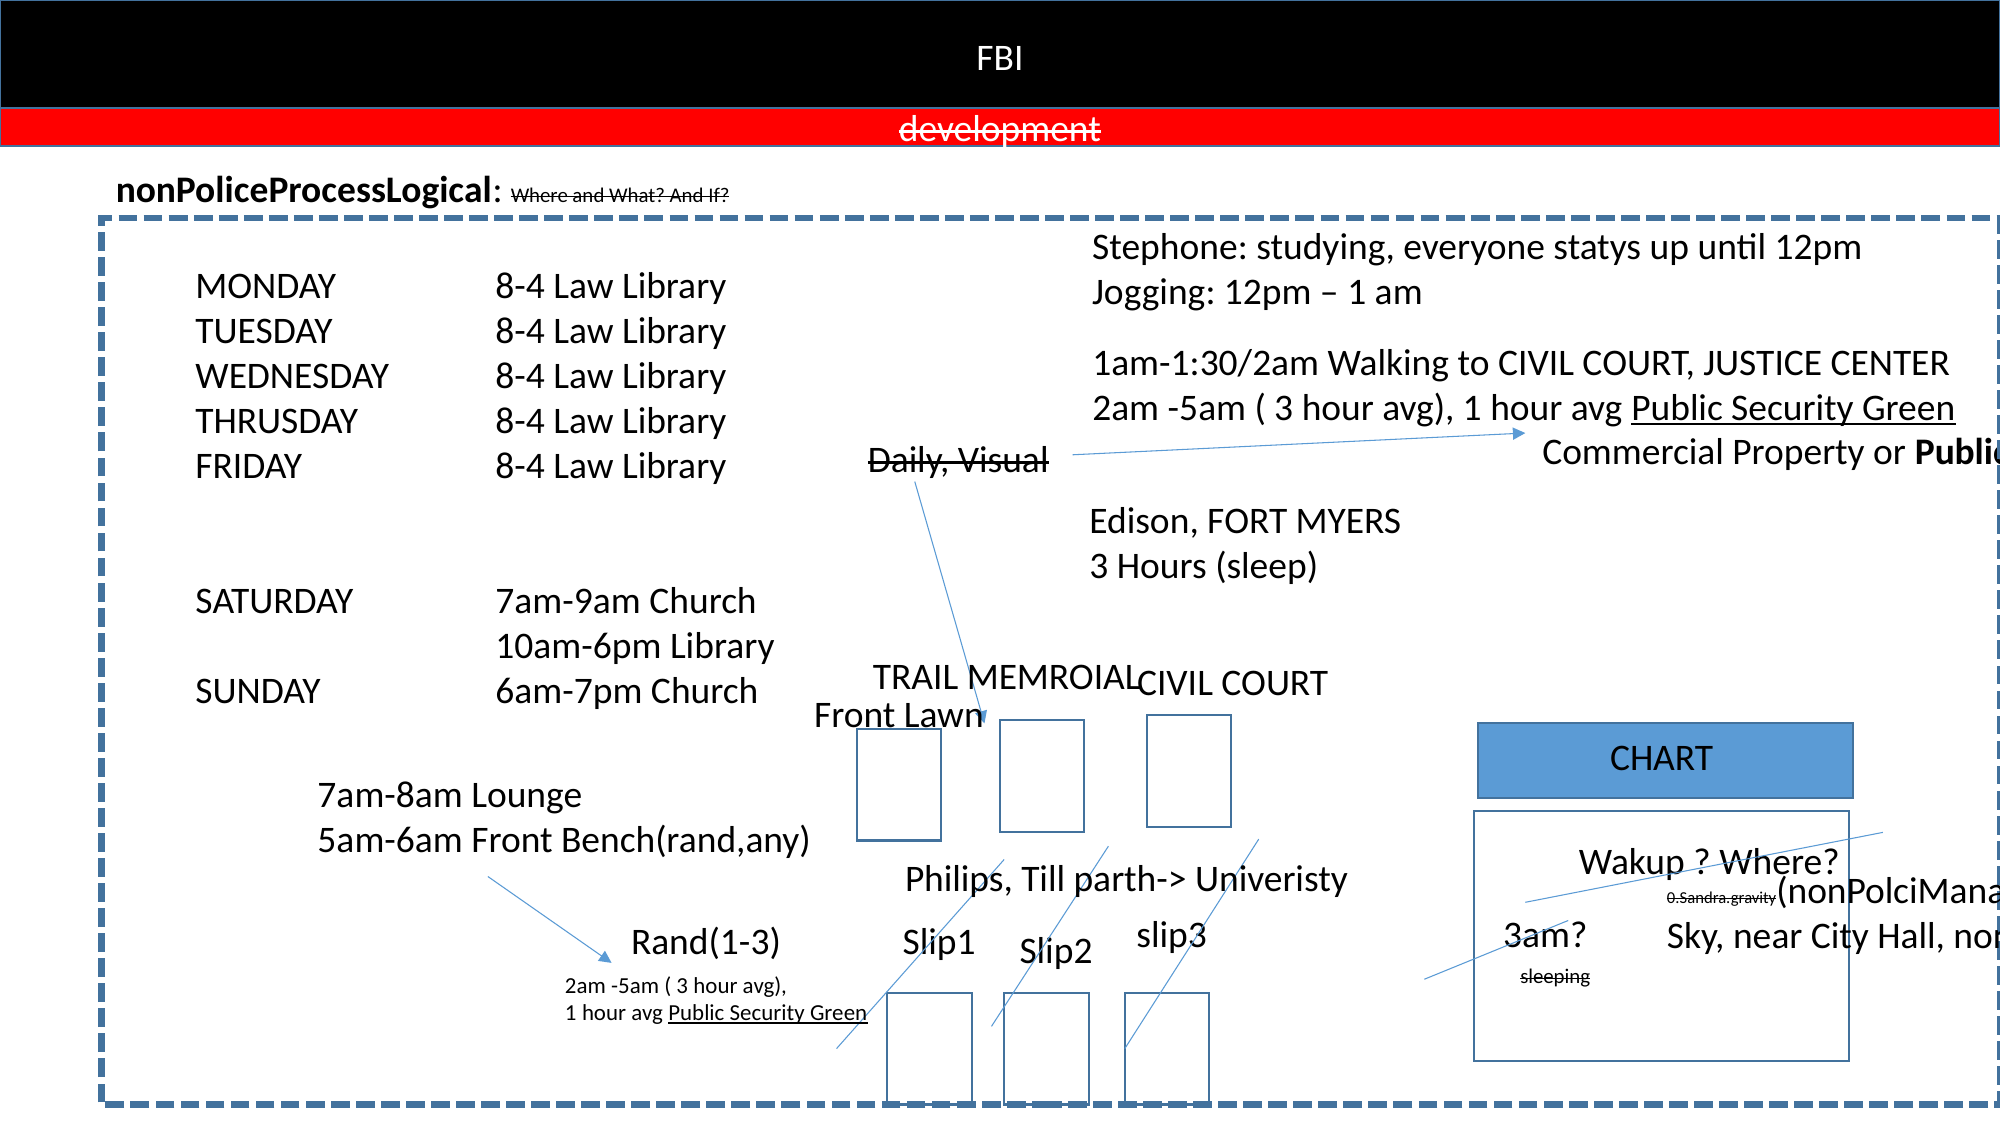

FBI
development
nonPoliceProcessLogical: Where and What? And If?
Stephone: studying, everyone statys up until 12pm
Jogging: 12pm – 1 am

MONDAY		8-4 Law Library
TUESDAY		8-4 Law Library
WEDNESDAY	8-4 Law Library
THRUSDAY	8-4 Law Library
FRIDAY		8-4 Law Library

SATURDAY	7am-9am Church
		10am-6pm Library
SUNDAY		6am-7pm Church

1am-1:30/2am Walking to CIVIL COURT, JUSTICE CENTER
2am -5am ( 3 hour avg), 1 hour avg Public Security Green
			Commercial Property or Public
Daily, Visual
Edison, FORT MYERS
3 Hours (sleep)
TRAIL MEMROIAL
CIVIL COURT
Front Lawn

CHART

7am-8am Lounge
5am-6am Front Bench(rand,any)

Wakup ? Where?
Philips, Till parth-> Univeristy
0.Sandra.gravity(nonPolciManageLogical.cvovert)
Sky, near City Hall, nonPolciMunicple.nonPocelCfgLoigal(wake up)
3am?
slip3
Rand(1-3)
Slip1
Slip2
sleeping
2am -5am ( 3 hour avg),
1 hour avg Public Security Green